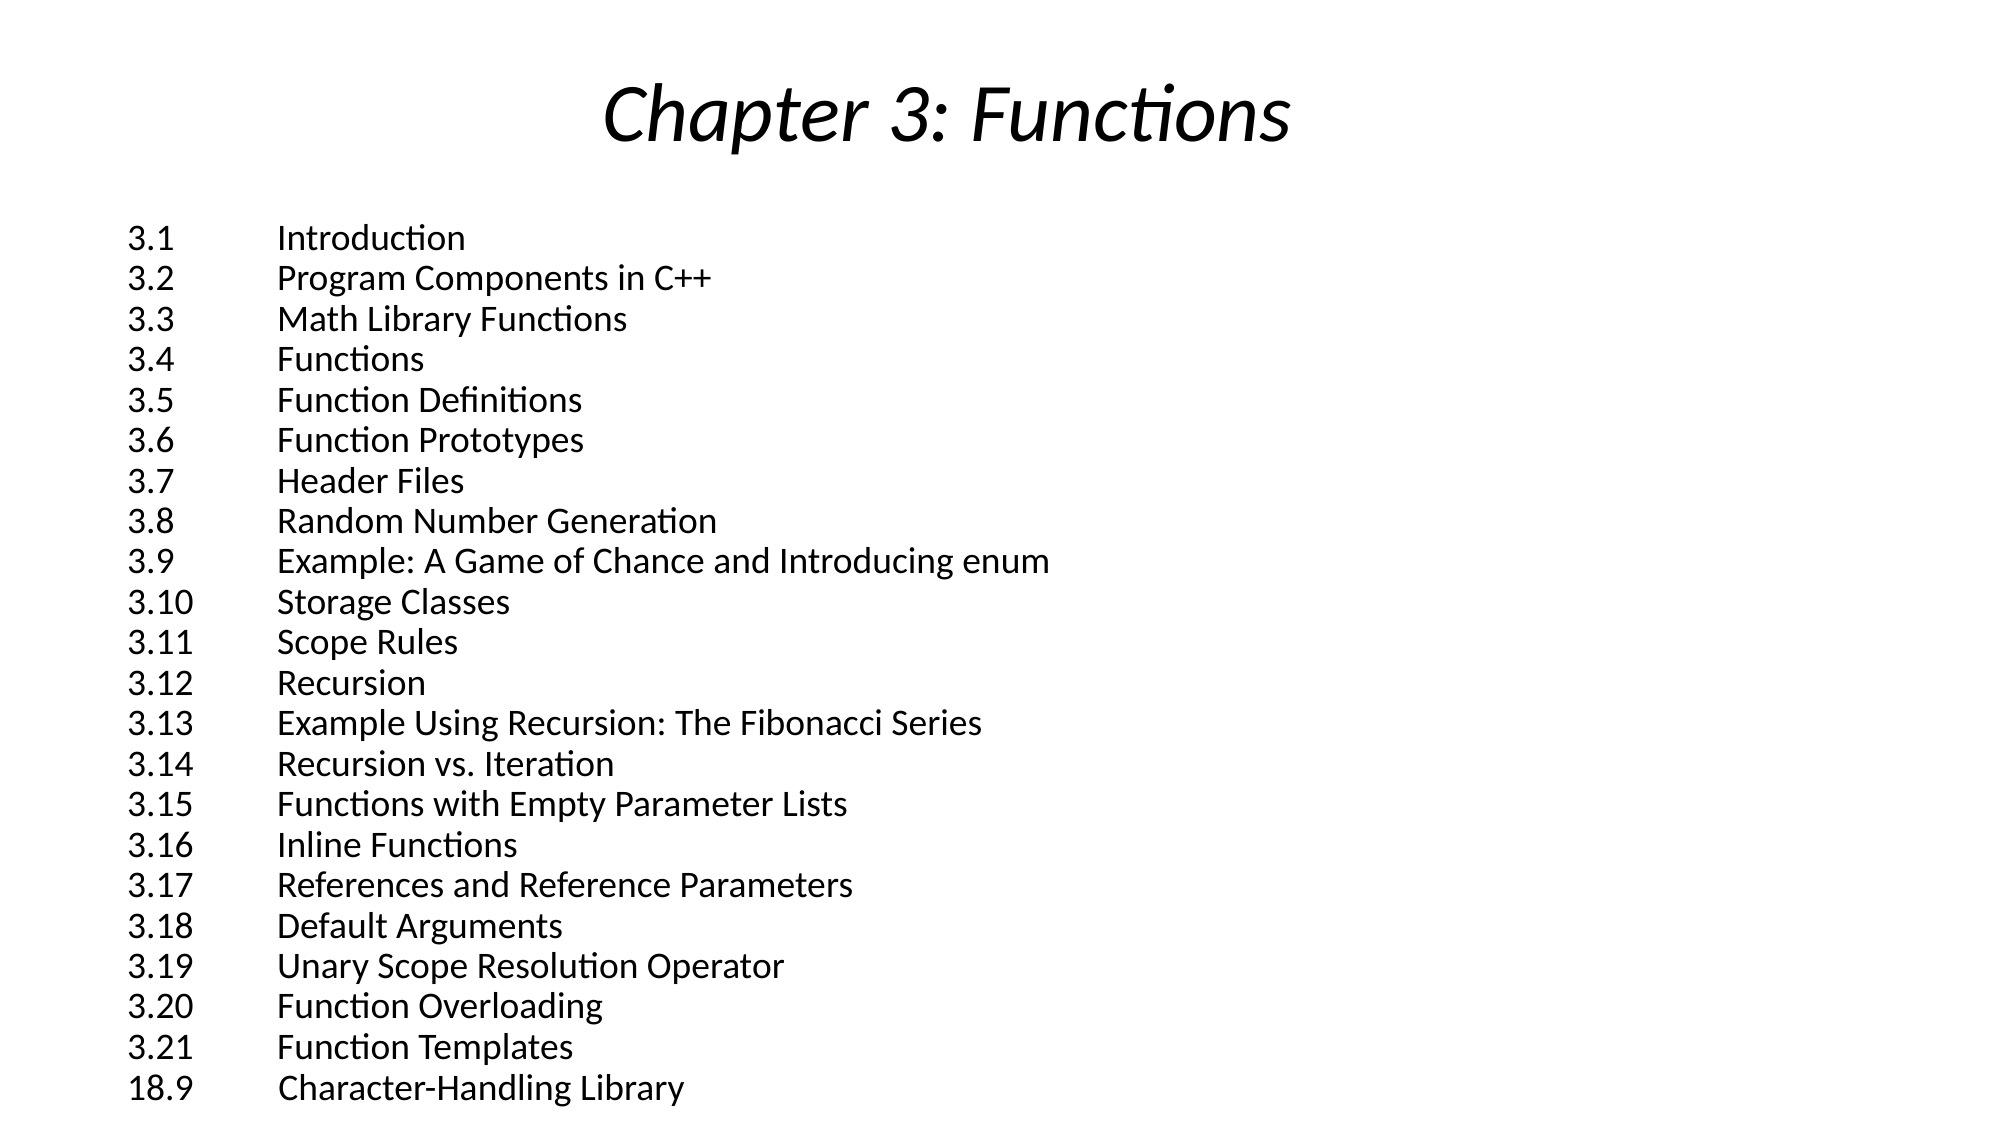

Chapter 3: Functions
3.1	Introduction
3.2	Program Components in C++
3.3	Math Library Functions
3.4	Functions
3.5	Function Definitions
3.6	Function Prototypes
3.7	Header Files
3.8	Random Number Generation
3.9	Example: A Game of Chance and Introducing enum
3.10	Storage Classes
3.11	Scope Rules
3.12	Recursion
3.13	Example Using Recursion: The Fibonacci Series
3.14	Recursion vs. Iteration
3.15	Functions with Empty Parameter Lists
3.16	Inline Functions
3.17	References and Reference Parameters
3.18	Default Arguments
3.19	Unary Scope Resolution Operator
3.20	Function Overloading
3.21	Function Templates
18.9          Character-Handling Library